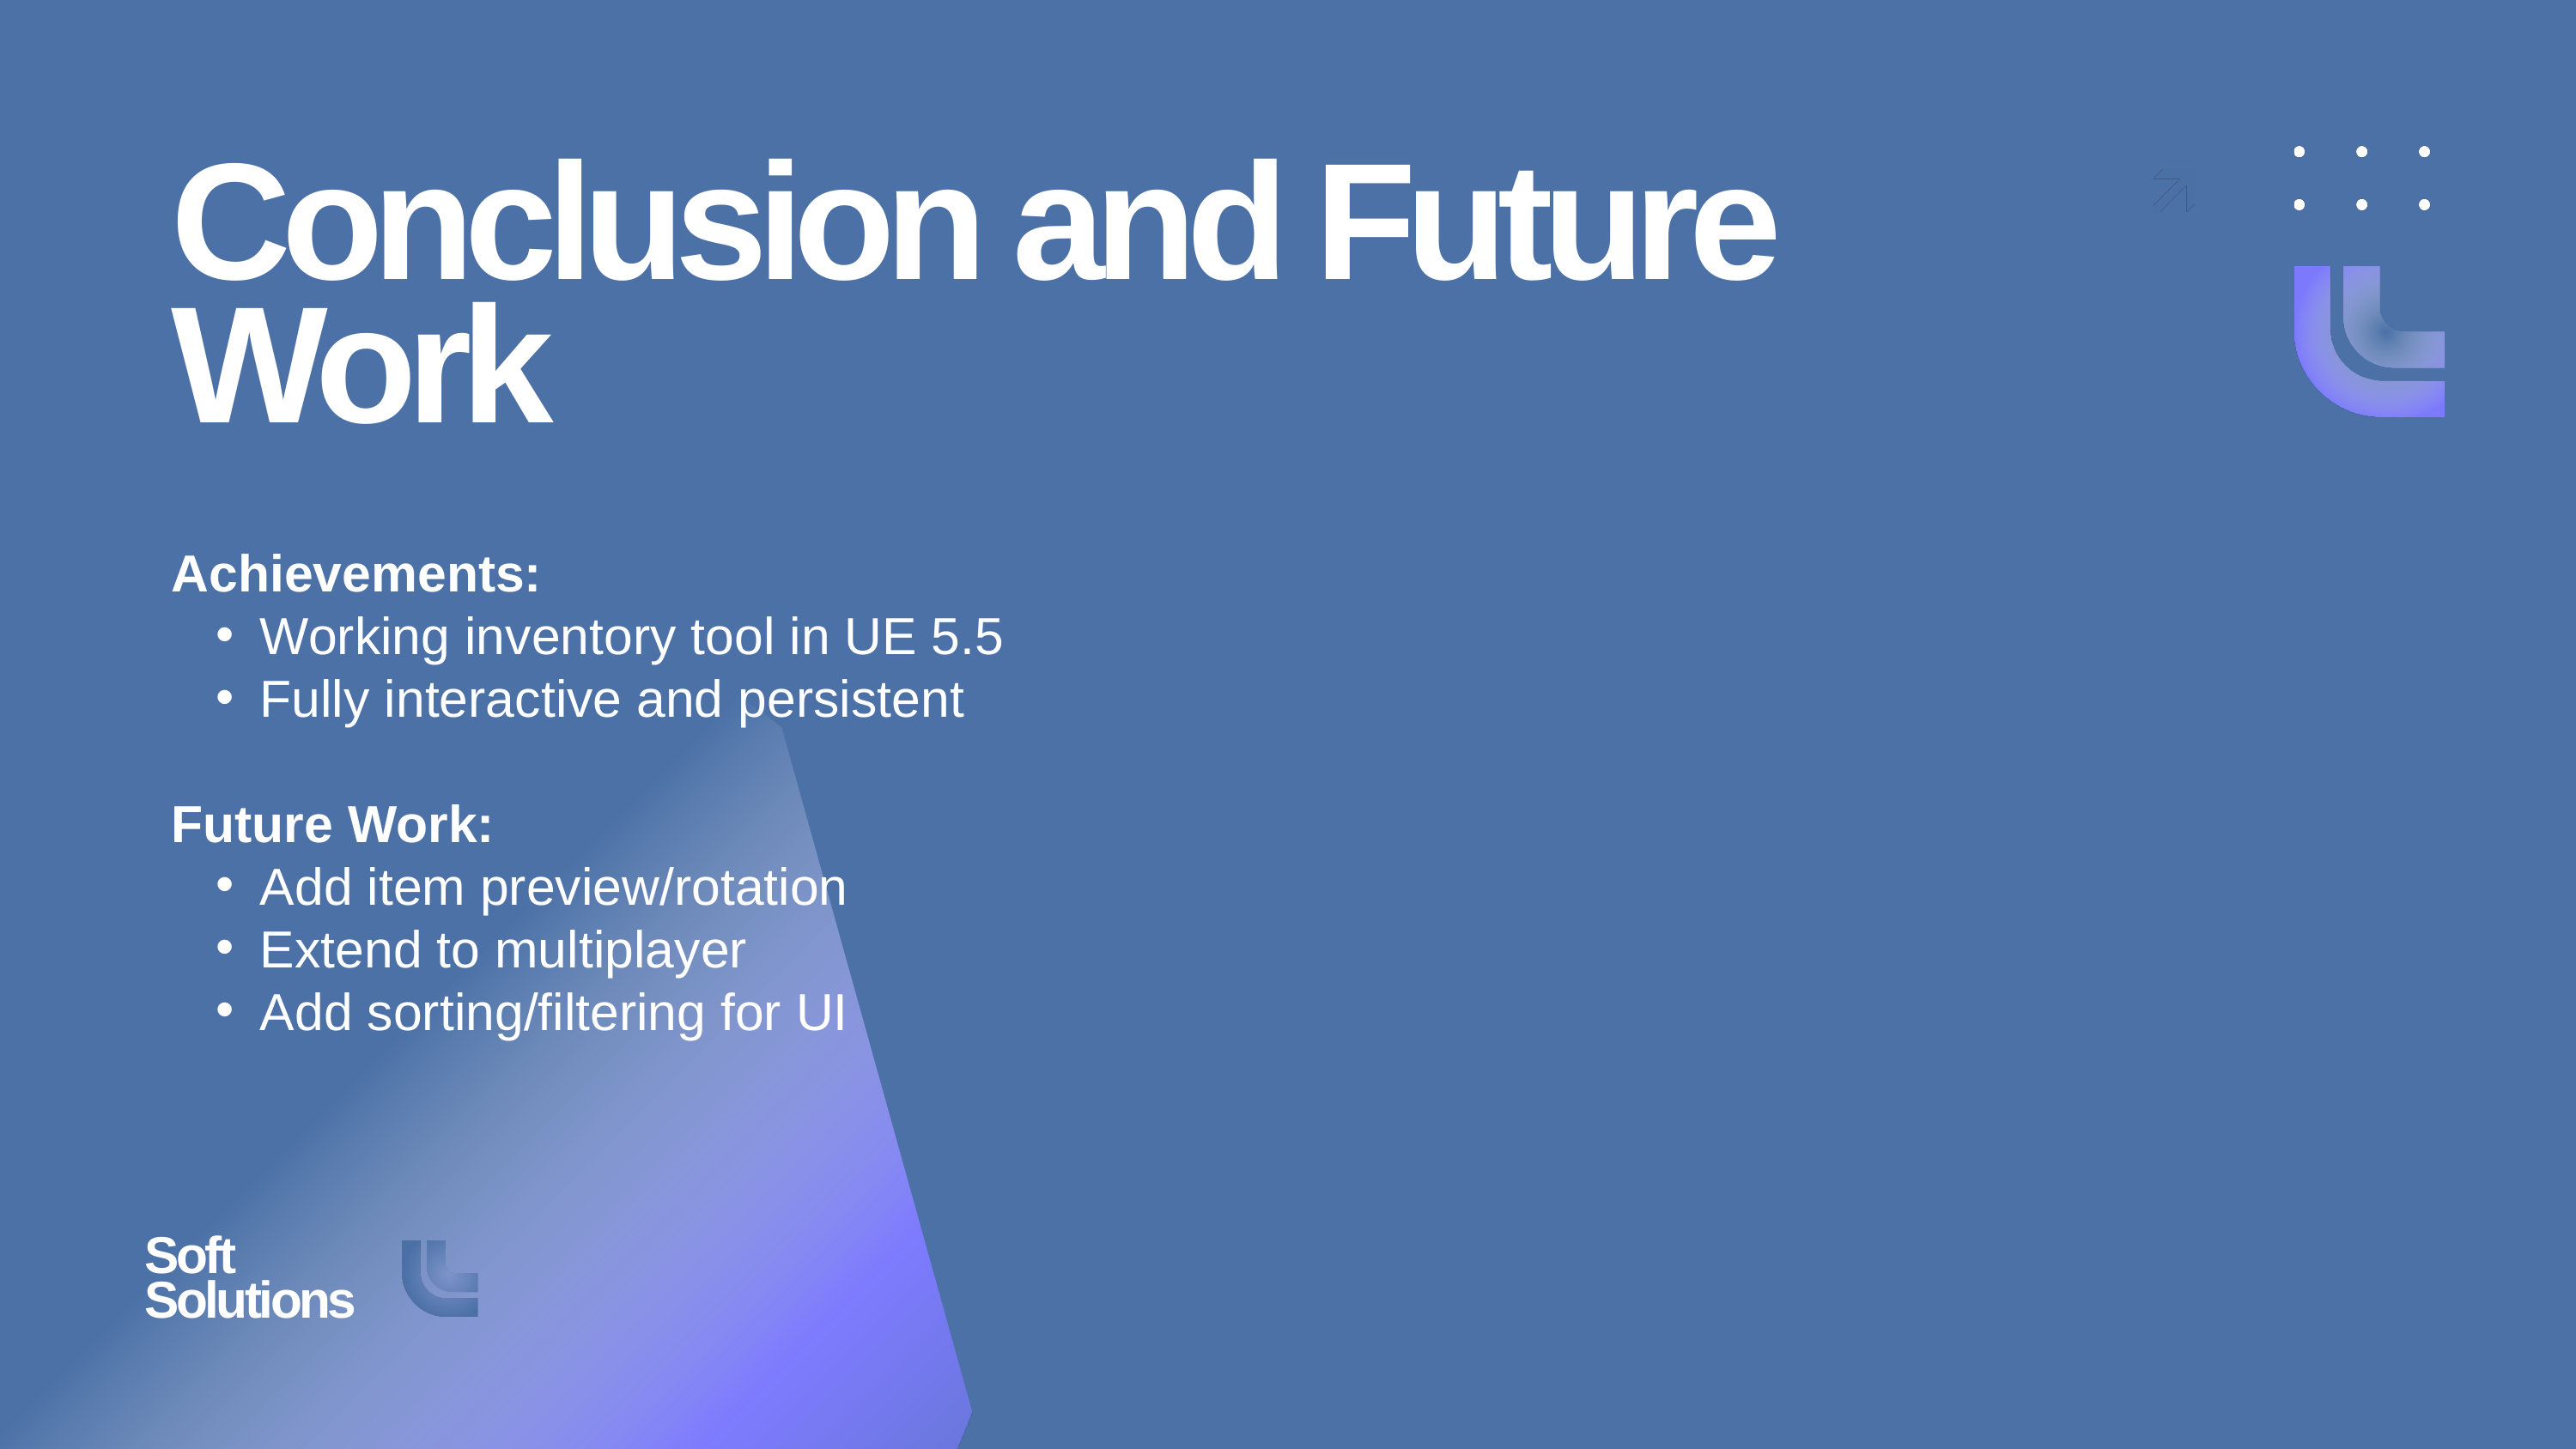

Conclusion and Future Work

Achievements:
Working inventory tool in UE 5.5
Fully interactive and persistent

Future Work:
Add item preview/rotation
Extend to multiplayer
Add sorting/filtering for UI

Soft
Solutions